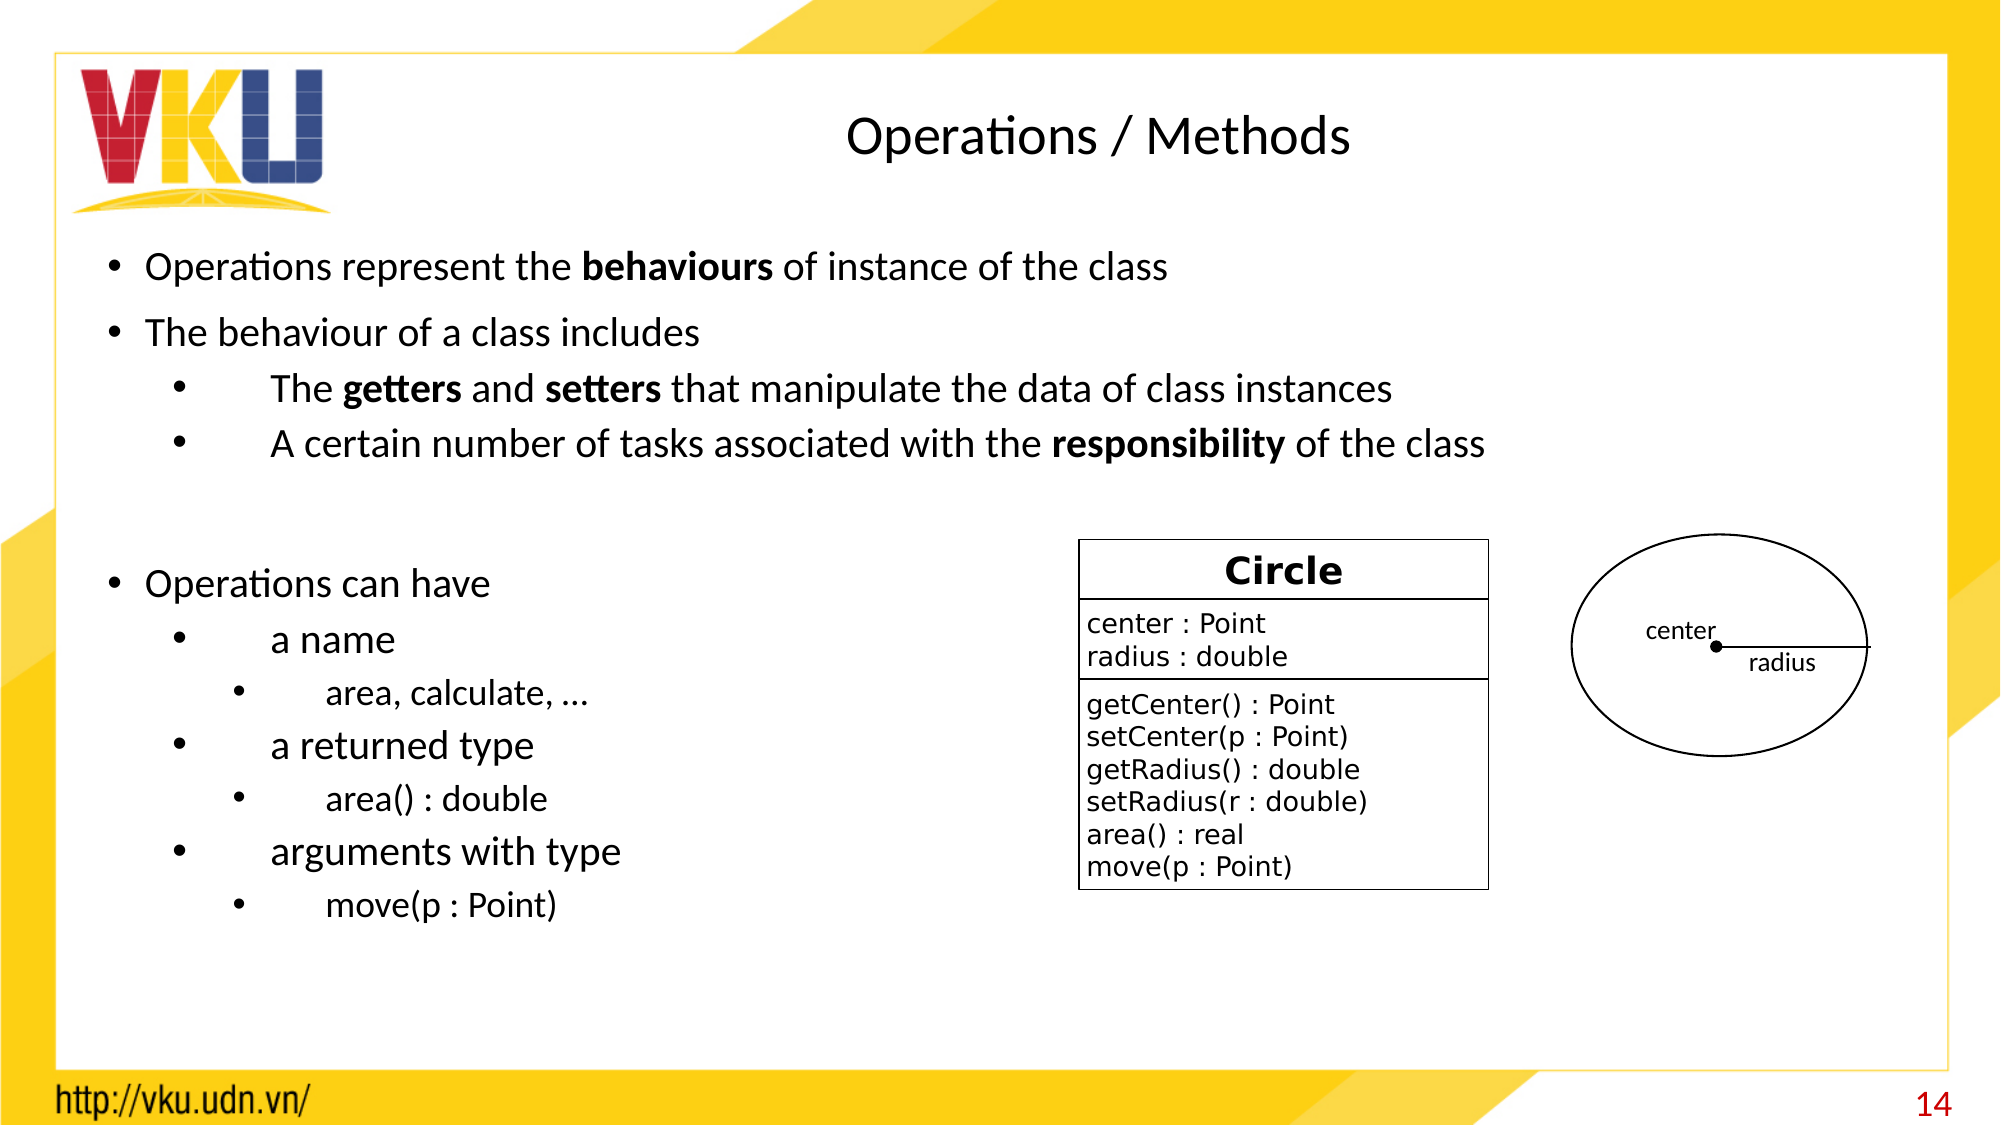

# Operations / Methods
Operations represent the behaviours of instance of the class
The behaviour of a class includes
The getters and setters that manipulate the data of class instances
A certain number of tasks associated with the responsibility of the class

Operations can have
a name
area, calculate, …
a returned type
area() : double
arguments with type
move(p : Point)

Circle
center : Point
radius : double
getCenter() : Point
setCenter(p : Point)
getRadius() : double
setRadius(r : double)
area() : real
move(p : Point)
center
radius
14